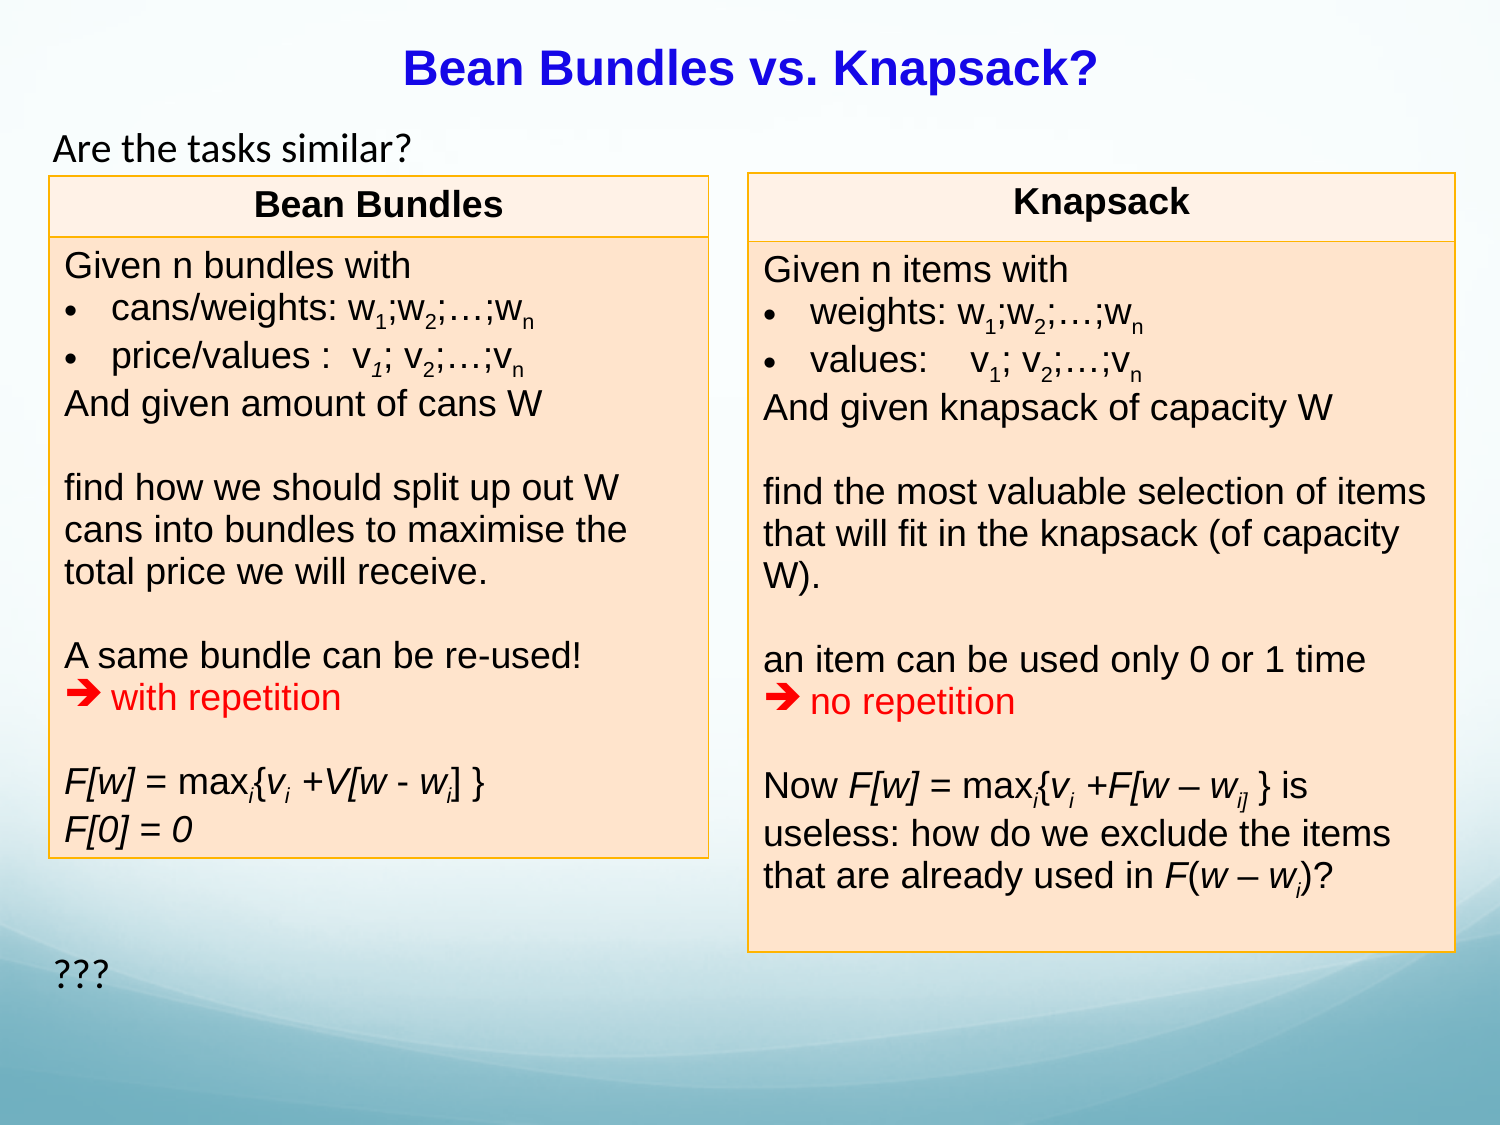

# Bean Bundles vs. Knapsack?
Are the tasks similar?

???

| Knapsack |
| --- |
| Given n items with weights: w1;w2;…;wn values: v1; v2;…;vn And given knapsack of capacity W find the most valuable selection of items that will fit in the knapsack (of capacity W). an item can be used only 0 or 1 time no repetition Now F[w] = maxi{vi +F[w – wi] } is useless: how do we exclude the items that are already used in F(w – wi)? |
| Bean Bundles |
| --- |
| Given n bundles with cans/weights: w1;w2;…;wn price/values : v1; v2;…;vn And given amount of cans W find how we should split up out W cans into bundles to maximise the total price we will receive. A same bundle can be re-used! with repetition F[w] = maxi{vi +V[w - wi] } F[0] = 0 |